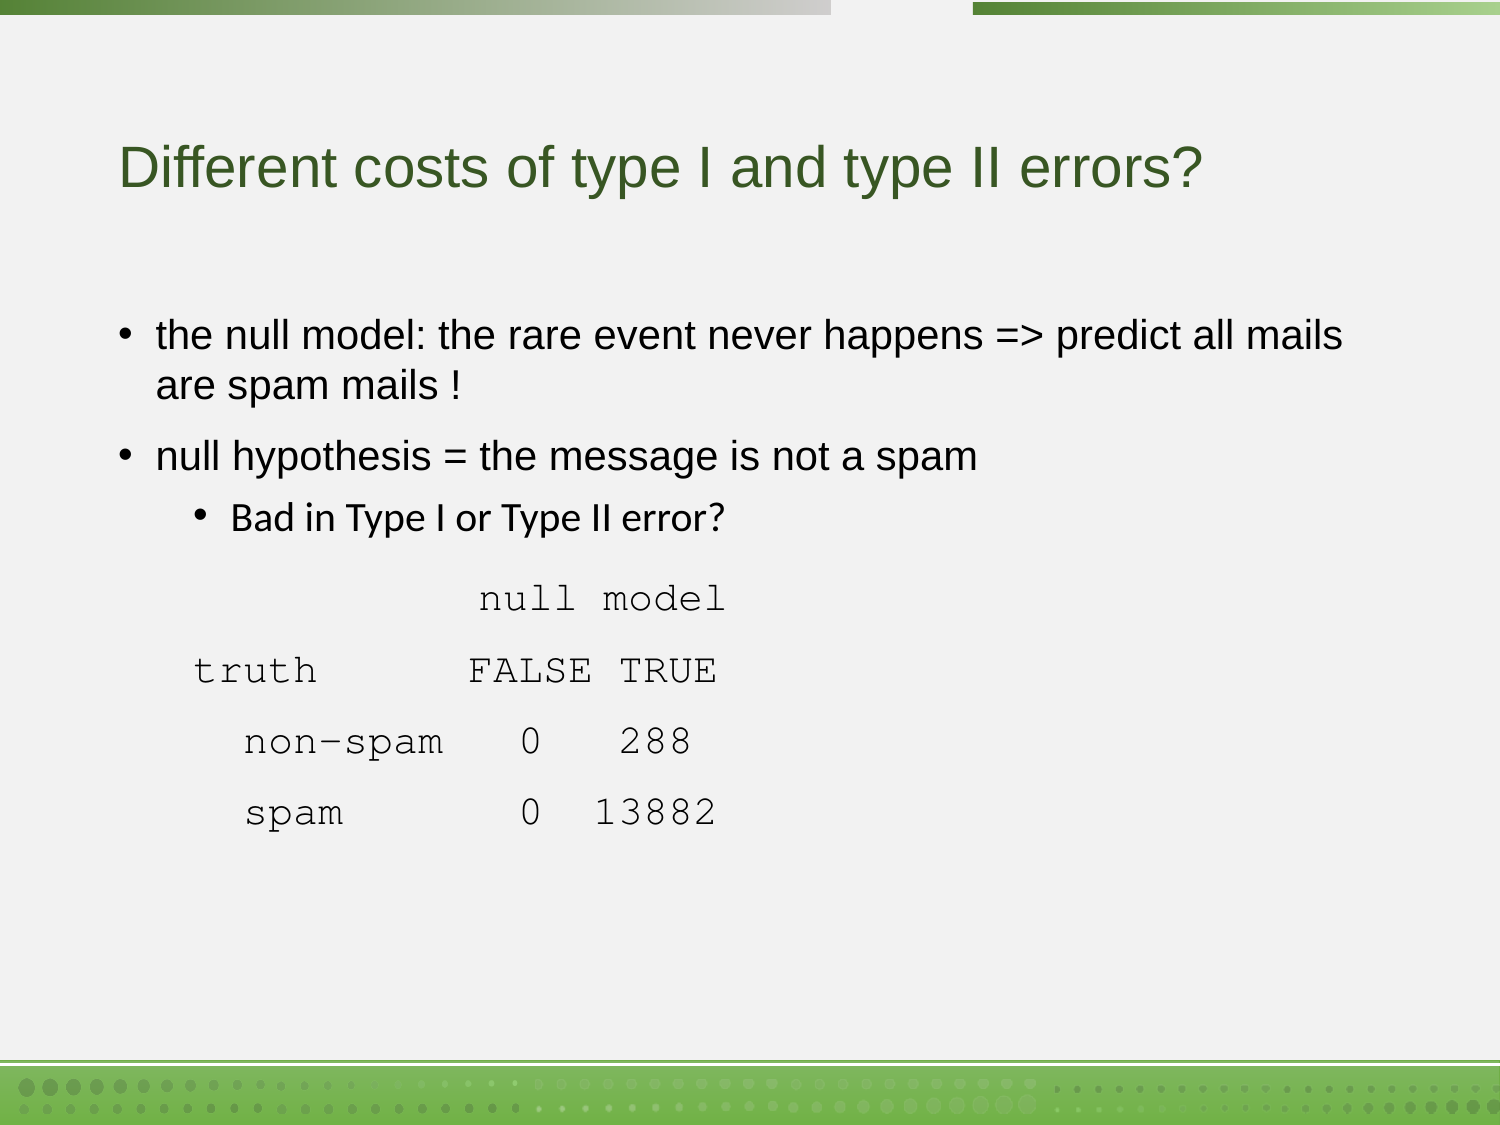

# Different costs of type I and type II errors?
the null model: the rare event never happens => predict all mails are spam mails !
null hypothesis = the message is not a spam
Bad in Type I or Type II error?
            null model
   truth      FALSE TRUE
     non-spam   0   288
     spam       0  13882